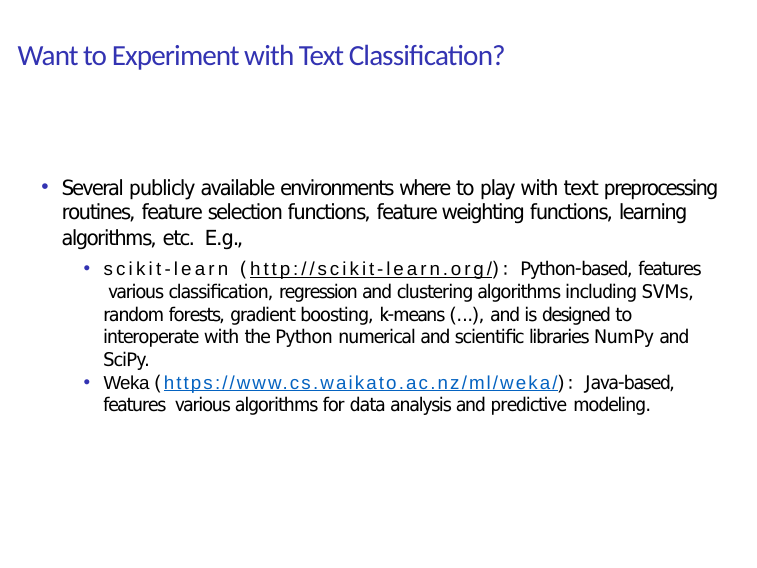

# Want to Experiment with Text Classification?
Several publicly available environments where to play with text preprocessing  routines, feature selection functions, feature weighting functions, learning  algorithms, etc. E.g.,
scikit-learn (http://scikit-learn.org/): Python-based, features  various classification, regression and clustering algorithms including SVMs,  random forests, gradient boosting, k-means (...), and is designed to  interoperate with the Python numerical and scientific libraries NumPy and  SciPy.
Weka (https://www.cs.waikato.ac.nz/ml/weka/): Java-based, features  various algorithms for data analysis and predictive modeling.